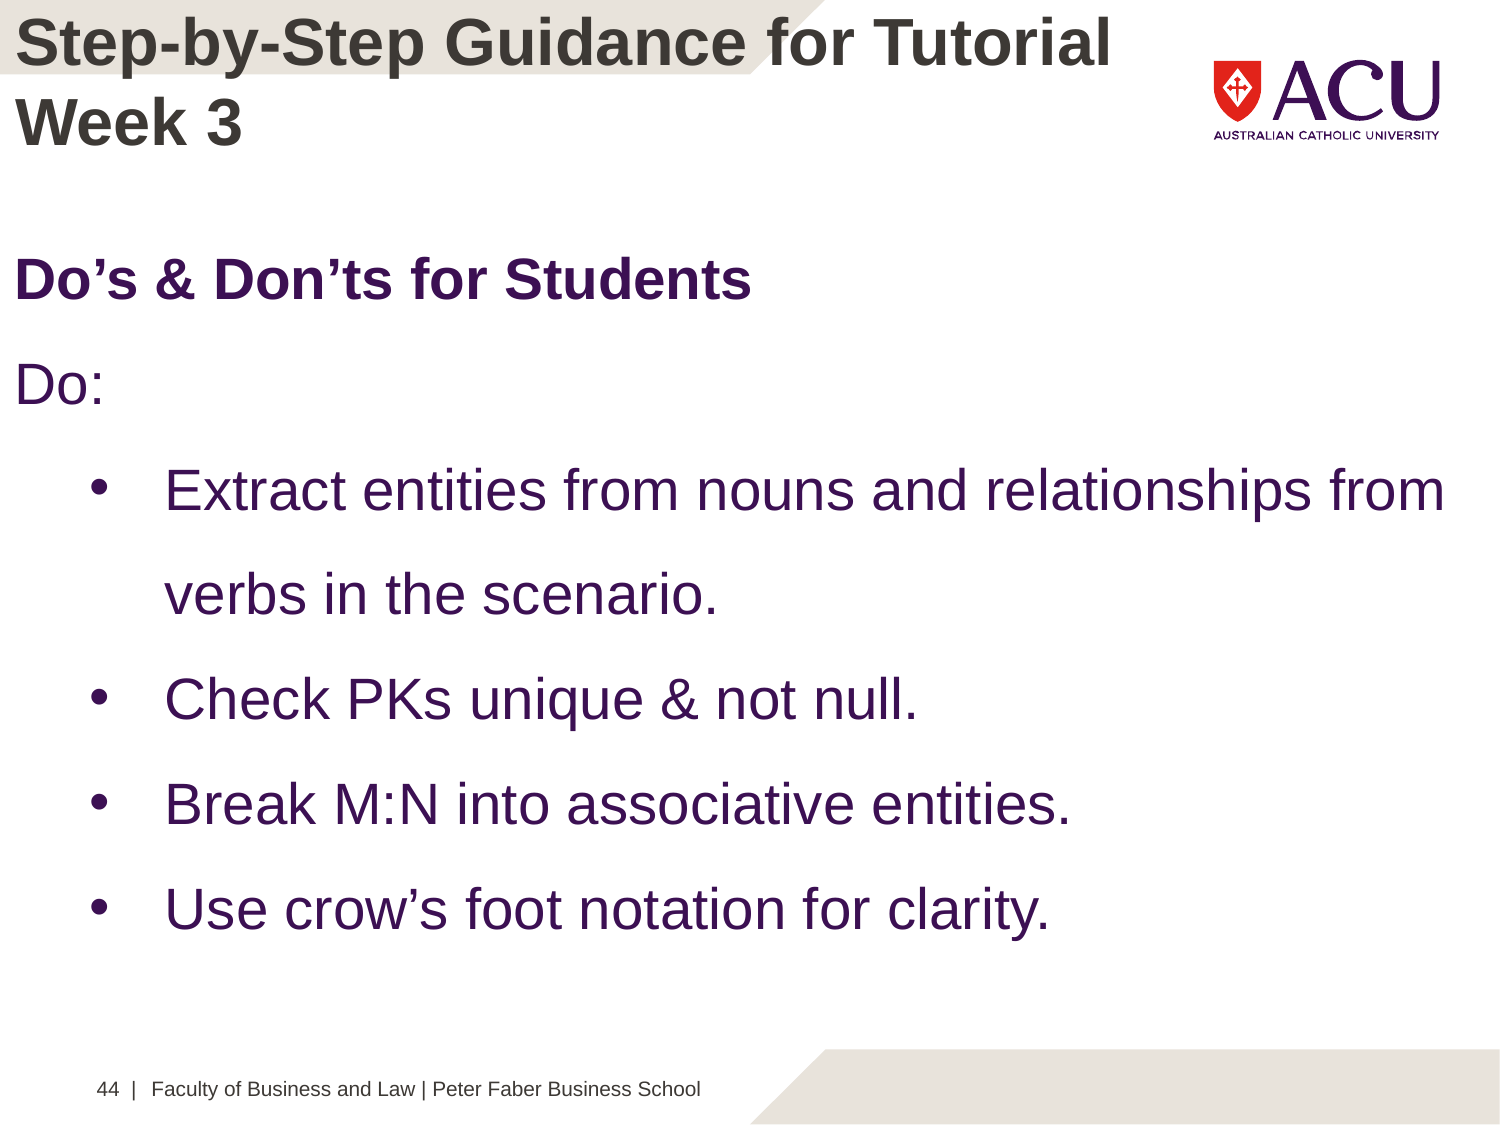

Step-by-Step Guidance for Tutorial Week 3
Do’s & Don’ts for Students
Do:
Extract entities from nouns and relationships from verbs in the scenario.
Check PKs unique & not null.
Break M:N into associative entities.
Use crow’s foot notation for clarity.
44  |
Faculty of Business and Law | Peter Faber Business School